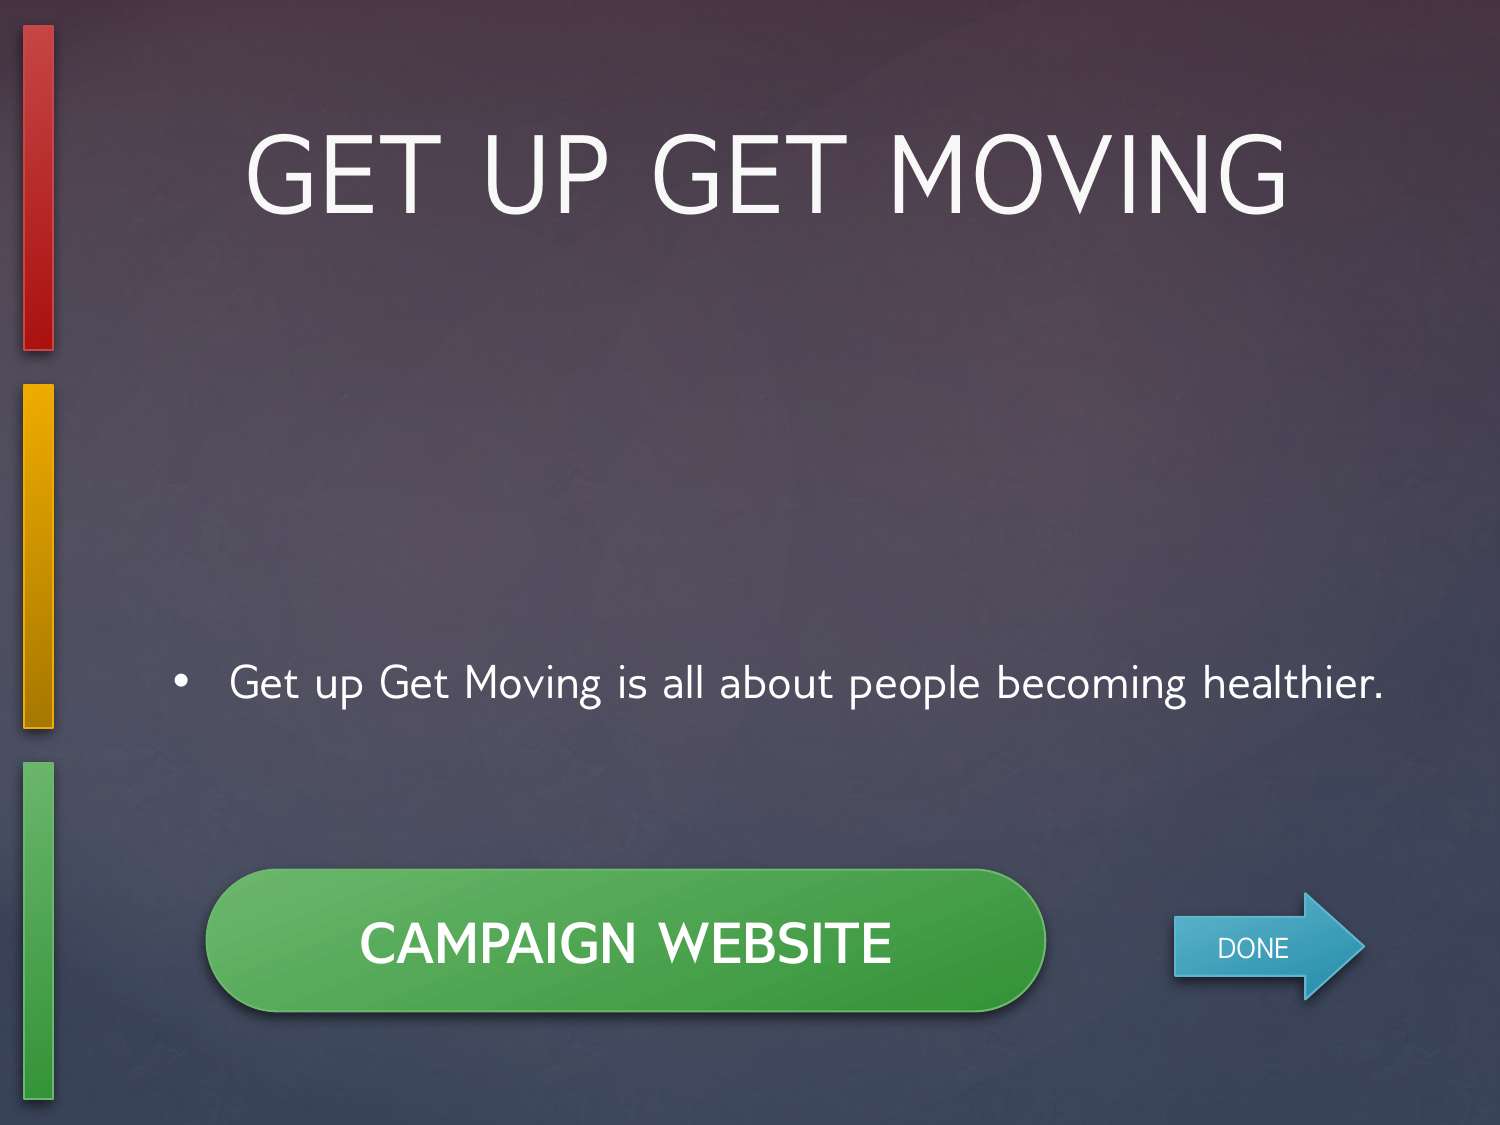

GET UP GET MOVING
Get up Get Moving is all about people becoming healthier.

CAMPAIGN WEBSITE
DONE